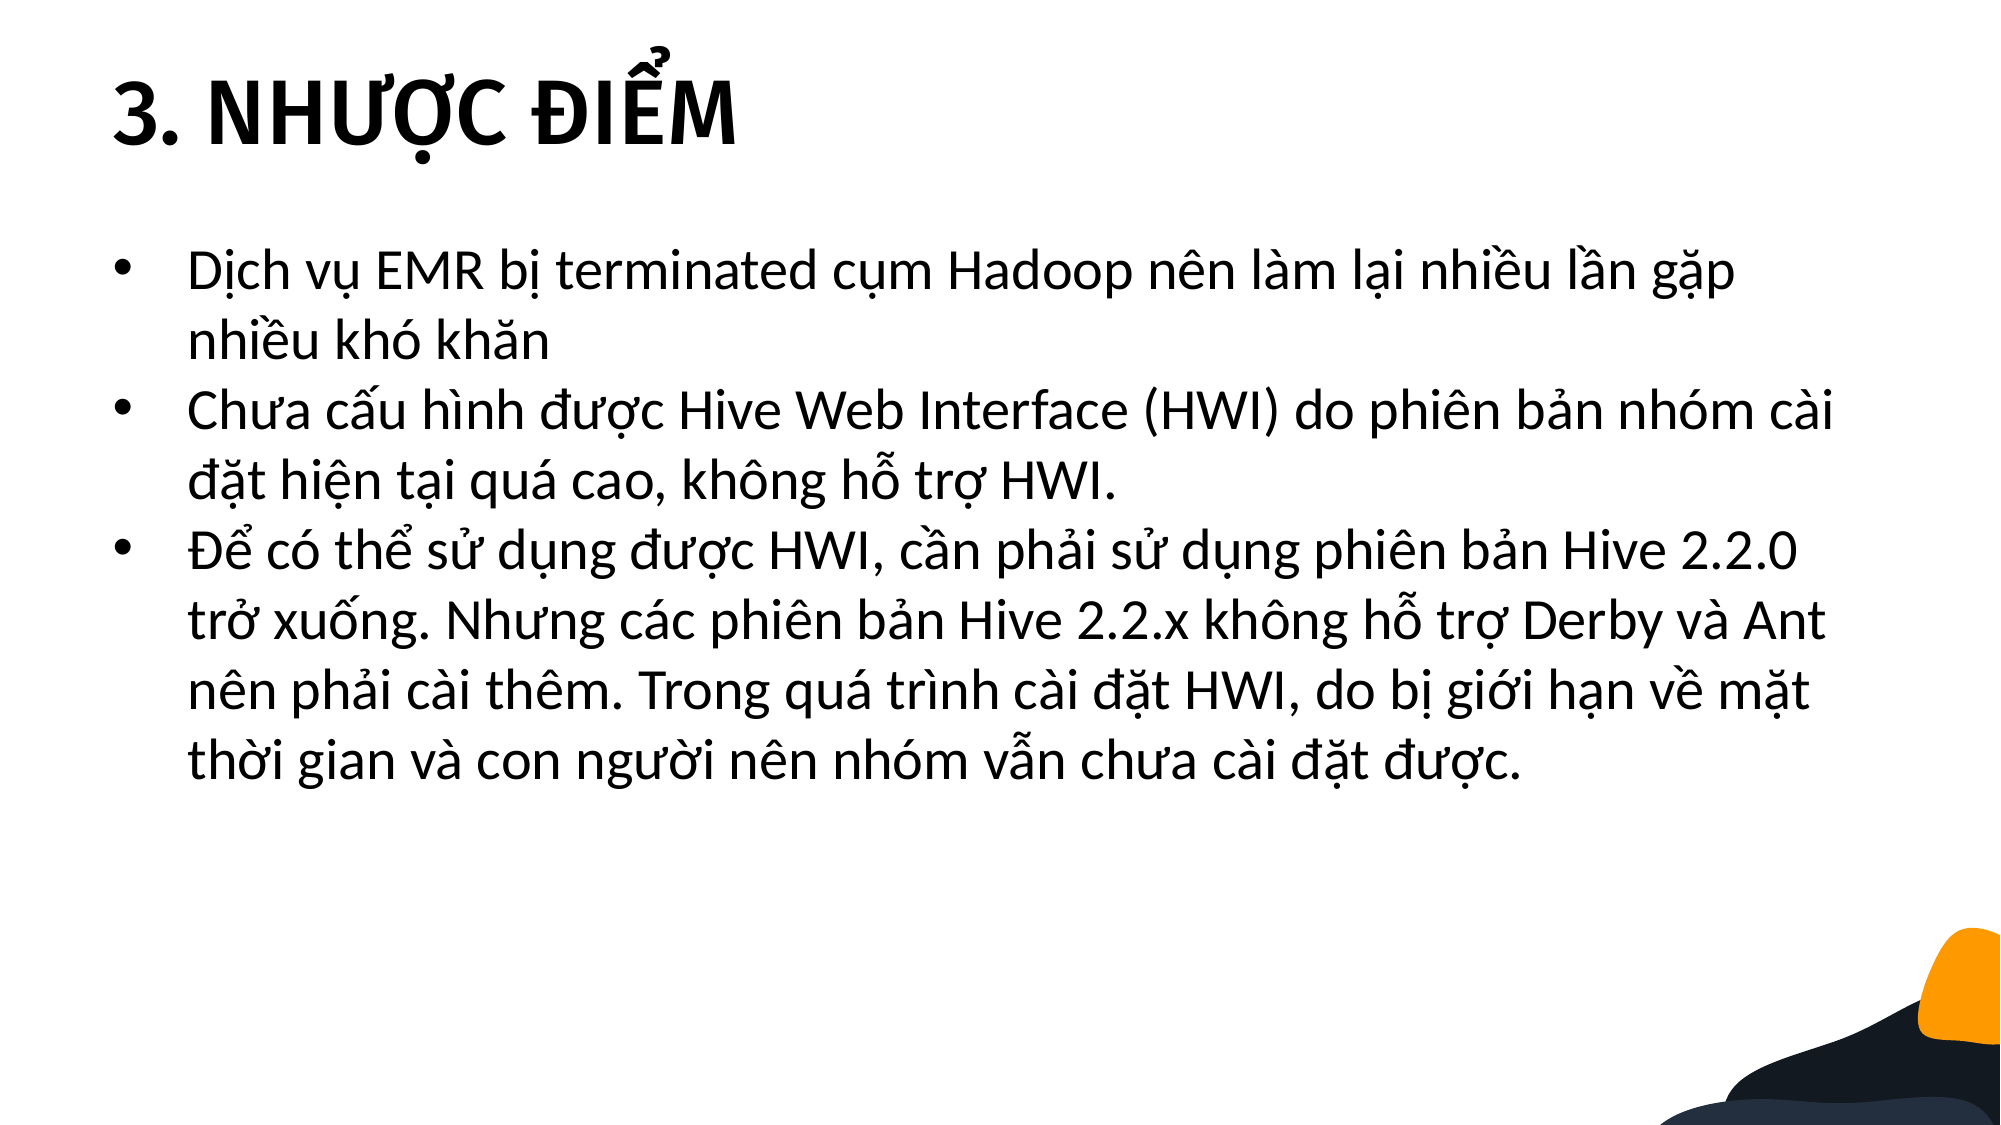

3. NHƯỢC ĐIỂM
Dịch vụ EMR bị terminated cụm Hadoop nên làm lại nhiều lần gặp nhiều khó khăn
Chưa cấu hình được Hive Web Interface (HWI) do phiên bản nhóm cài đặt hiện tại quá cao, không hỗ trợ HWI.
Để có thể sử dụng được HWI, cần phải sử dụng phiên bản Hive 2.2.0 trở xuống. Nhưng các phiên bản Hive 2.2.x không hỗ trợ Derby và Ant nên phải cài thêm. Trong quá trình cài đặt HWI, do bị giới hạn về mặt thời gian và con người nên nhóm vẫn chưa cài đặt được.